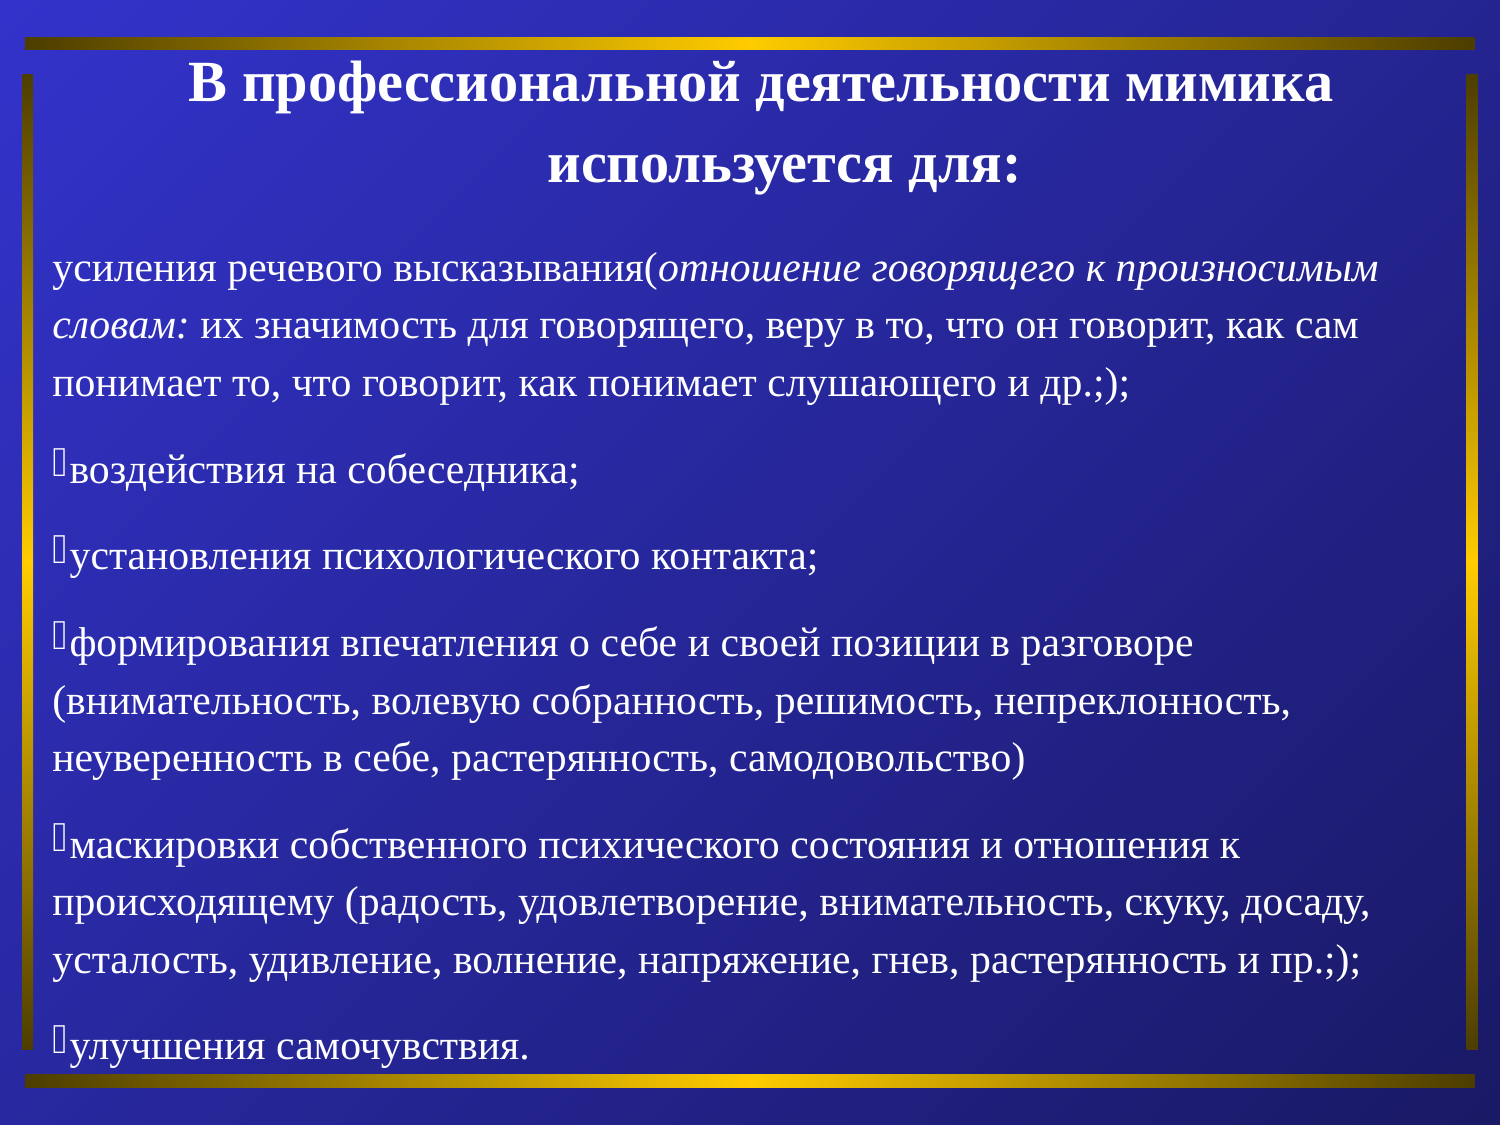

# В профессиональной деятельности мимика используется для:
усиления речевого высказывания(отношение говорящего к произносимым словам: их значимость для говорящего, веру в то, что он говорит, как сам понимает то, что говорит, как понимает слушающего и др.;);
воздействия на собеседника;
установления психологического контакта;
формирования впечатления о себе и своей позиции в разговоре (внимательность, волевую собранность, решимость, непреклонность, неуверенность в себе, растерянность, самодовольство)
маскировки собственного психического состояния и отношения к происходящему (радость, удовлетворение, внимательность, скуку, досаду, усталость, удивление, волнение, напряжение, гнев, растерянность и пр.;);
улучшения самочувствия.